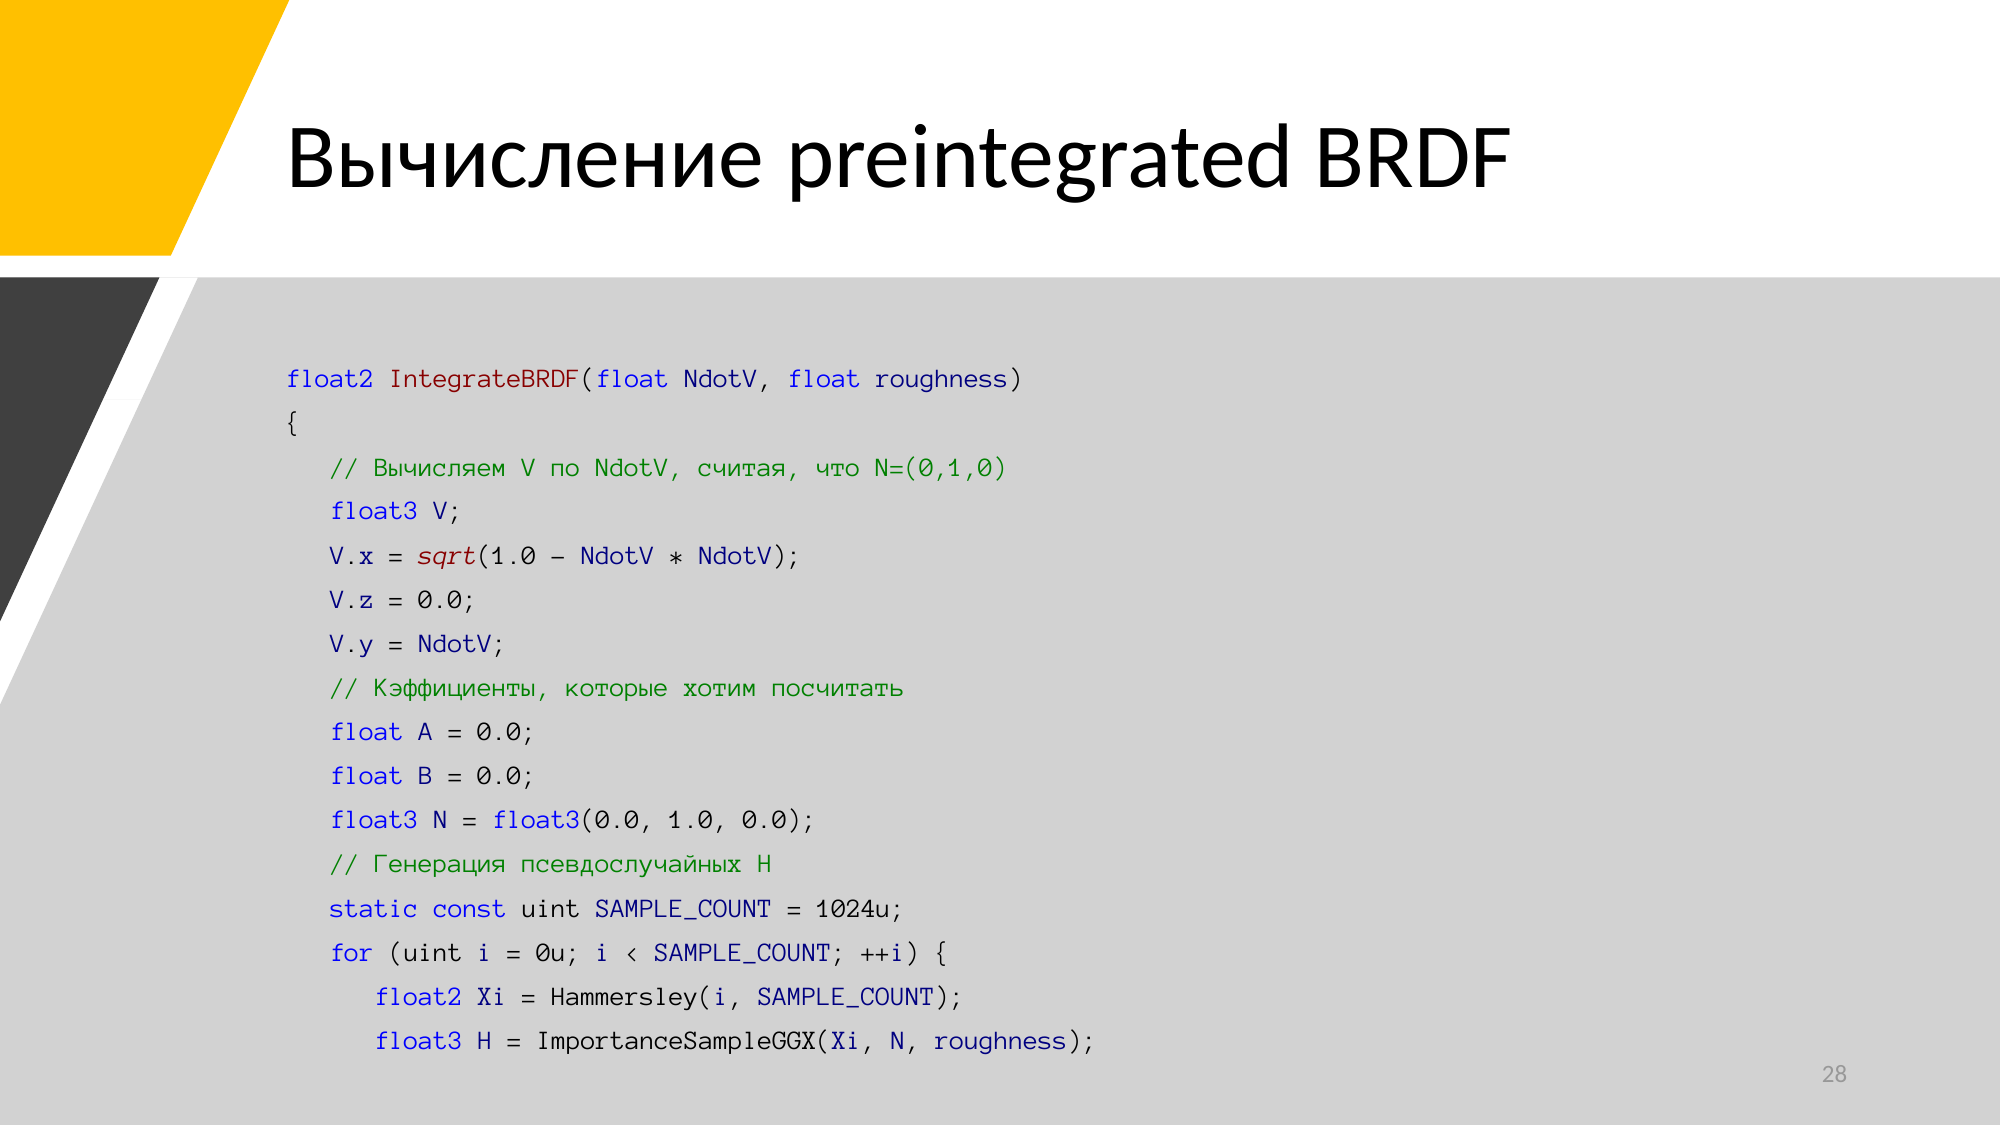

# Вычисление preintegrated BRDF

float2 IntegrateBRDF(float NdotV, float roughness)
{
   // Вычисляем V по NdotV, считая, что N=(0,1,0)
   float3 V;
   V.x = sqrt(1.0 - NdotV * NdotV);
   V.z = 0.0;
   V.y = NdotV;
   // Кэффициенты, которые хотим посчитать
   float A = 0.0;
   float B = 0.0;
   float3 N = float3(0.0, 1.0, 0.0);
   // Генерация псевдослучайных H
   static const uint SAMPLE_COUNT = 1024u;
   for (uint i = 0u; i < SAMPLE_COUNT; ++i) {
      float2 Xi = Hammersley(i, SAMPLE_COUNT);
      float3 H = ImportanceSampleGGX(Xi, N, roughness);

28